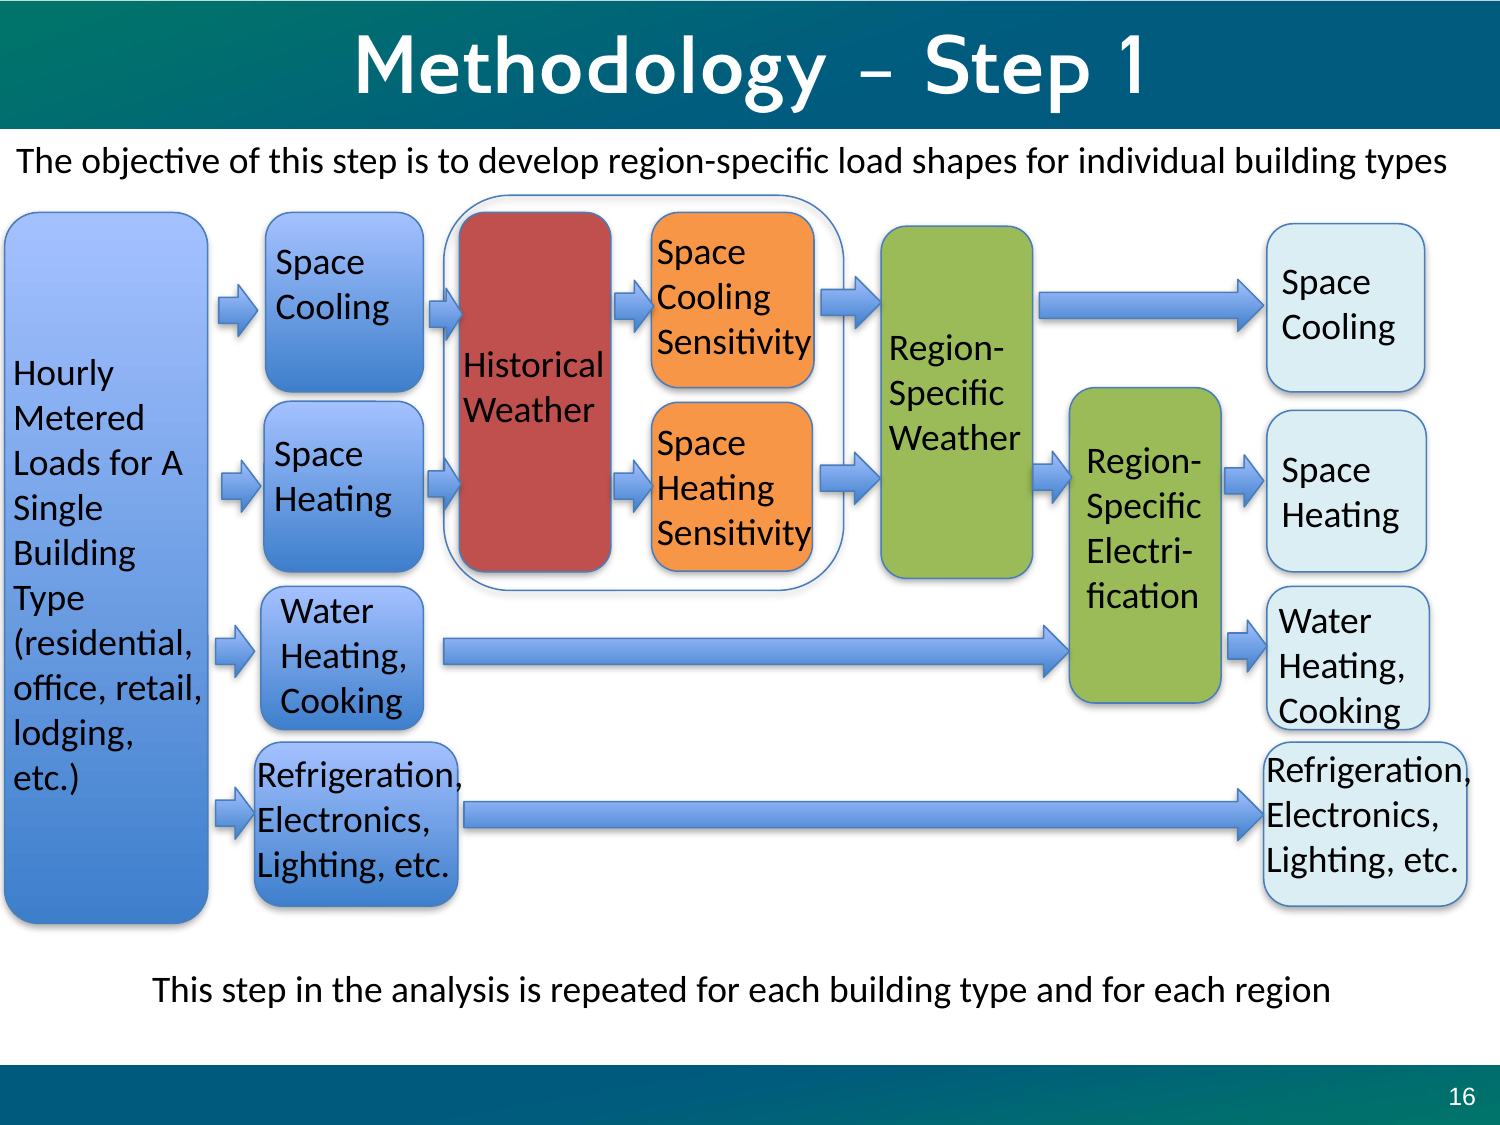

# Methodology – Step 1
The objective of this step is to develop region-specific load shapes for individual building types

Space
Cooling
Sensitivity

Space
Cooling
Space
Cooling

Region-Specific
Weather
Historical
Weather
Hourly Metered Loads for A Single Building Type
(residential, office, retail, lodging, etc.)

Space
Heating
Sensitivity

Space Heating
Region-Specific
Electri-fication
Space Heating

Water Heating,
Cooking

Water Heating,
Cooking

Refrigeration, Electronics,
Lighting, etc.
Refrigeration,
Electronics,
Lighting, etc.

This step in the analysis is repeated for each building type and for each region
16